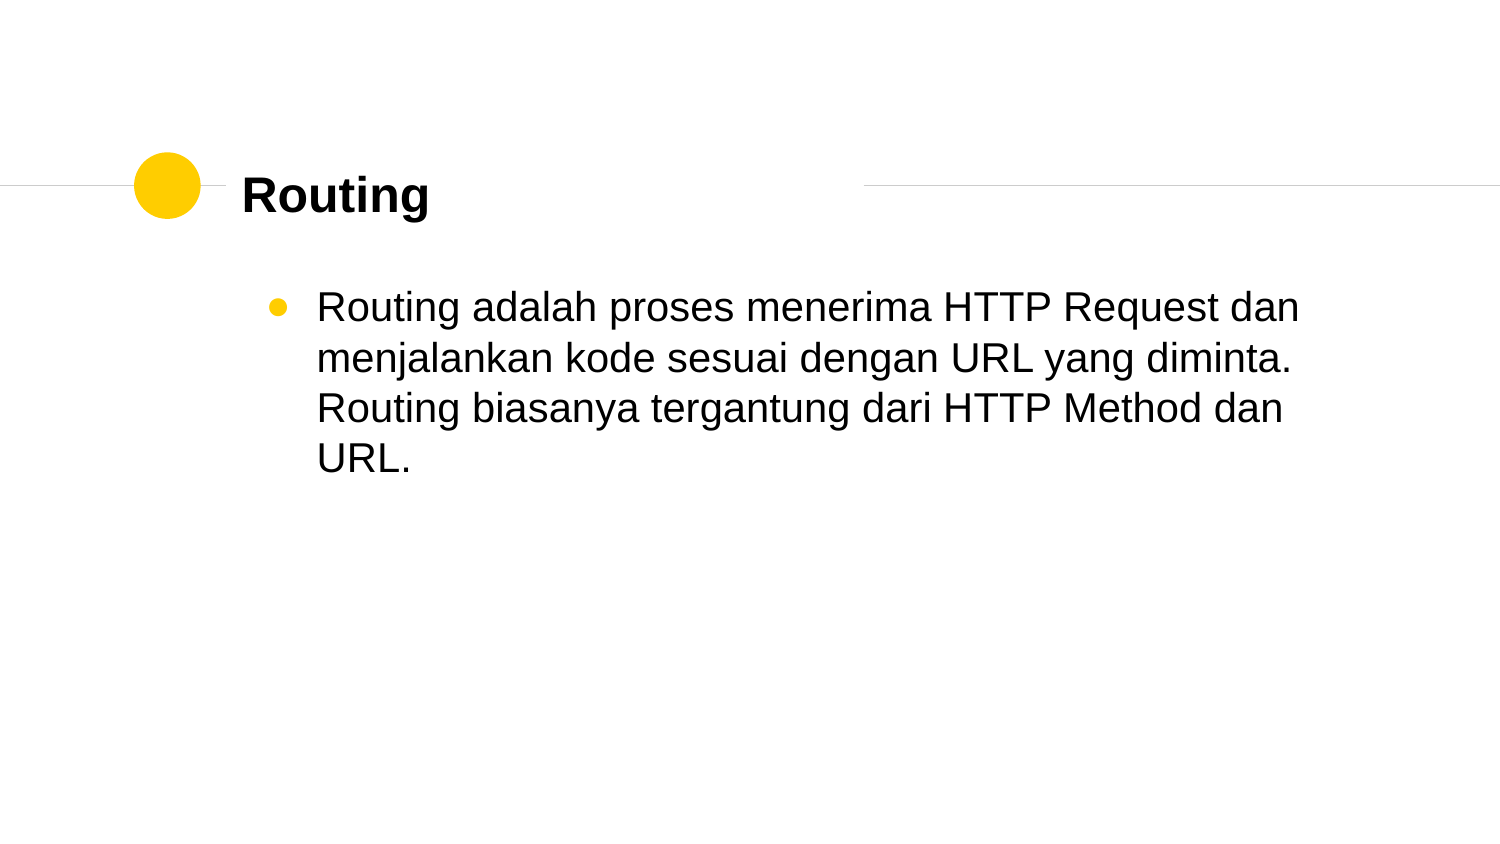

# Routing
Routing adalah proses menerima HTTP Request dan menjalankan kode sesuai dengan URL yang diminta. Routing biasanya tergantung dari HTTP Method dan URL.